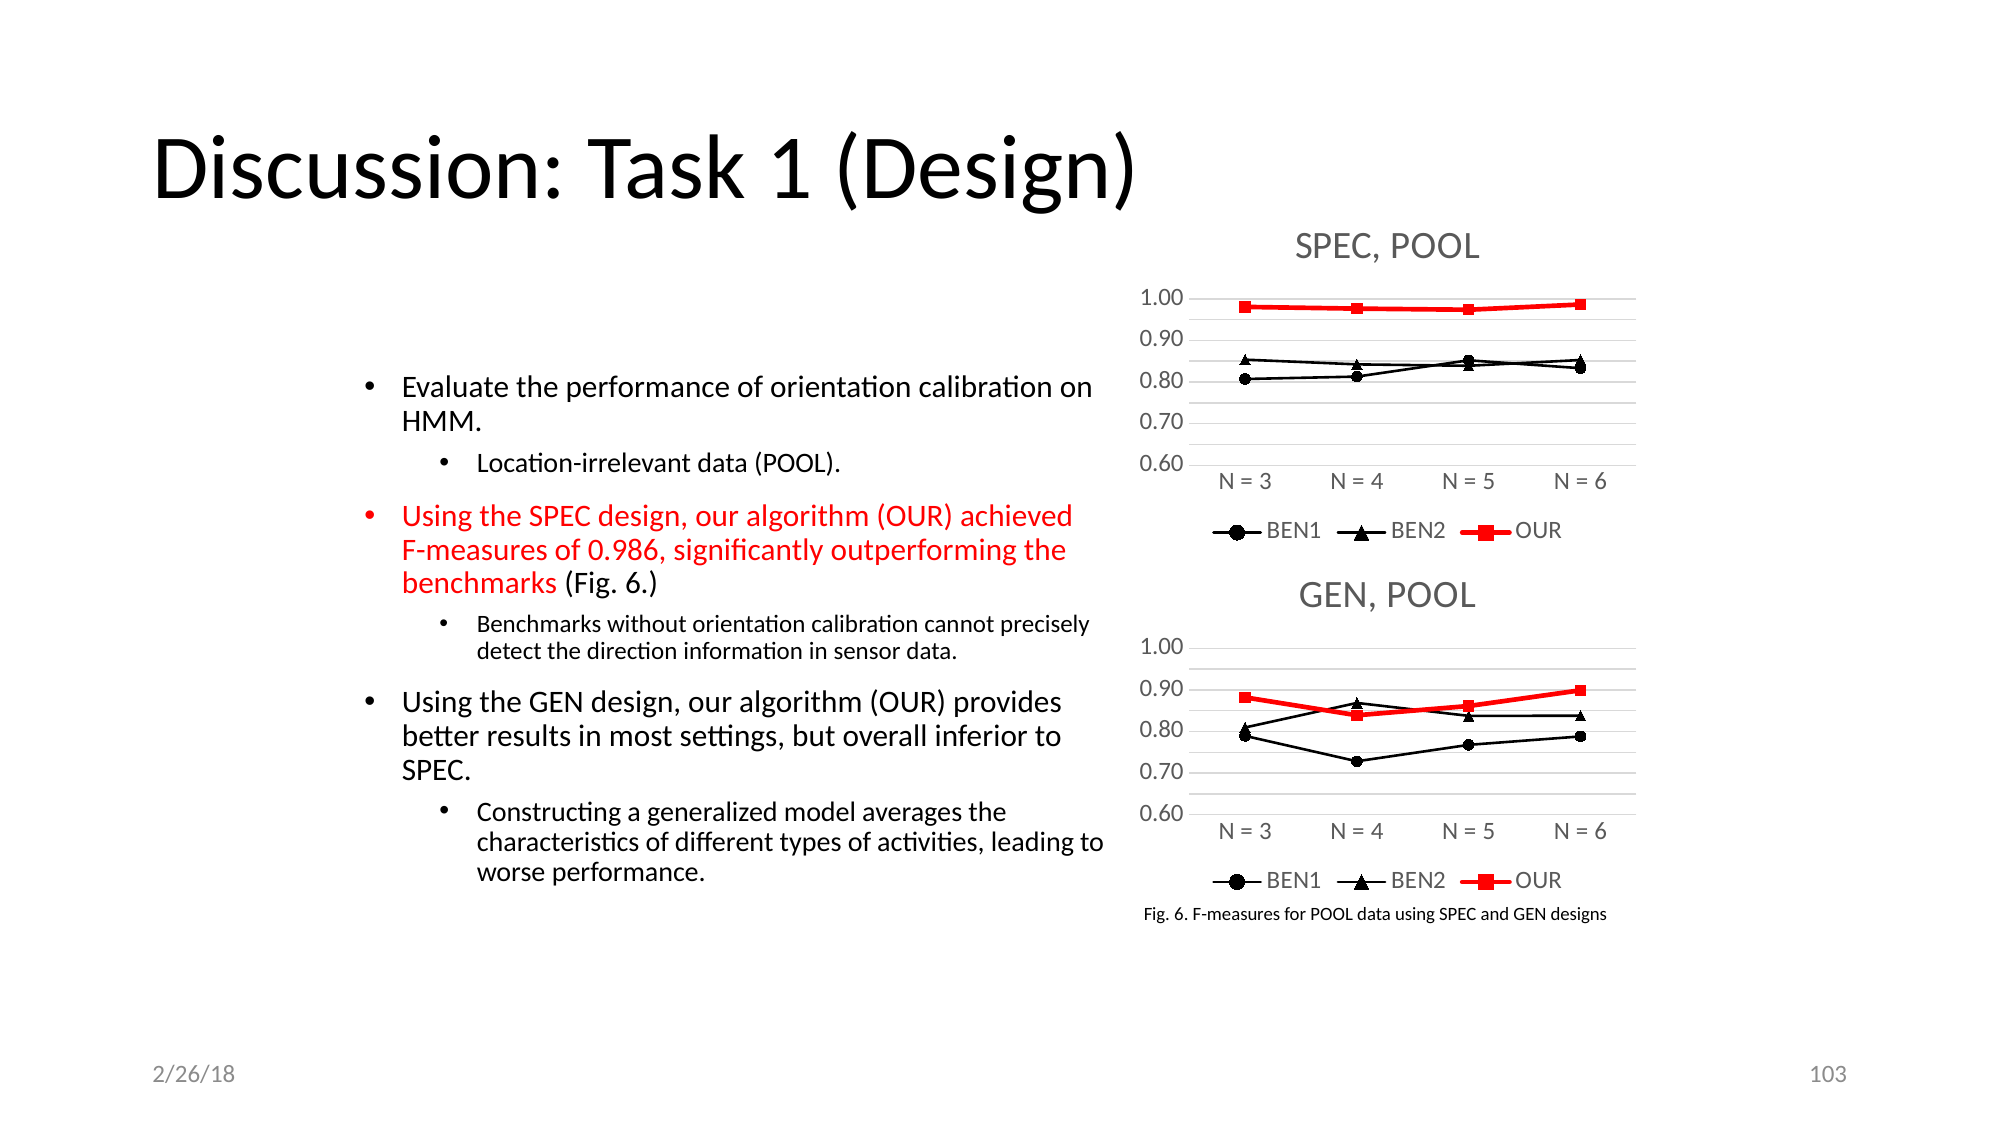

# Discussion: Task 1 (Design)

### Chart: SPEC, POOL

| Category | BEN1 | BEN2 | OUR |
|---|---|---|---|
| N = 3 | 0.807127186300201 | 0.85376111371081 | 0.980423211462954 |
| N = 4 | 0.812869050346699 | 0.842444078440666 | 0.976300527474779 |
| N = 5 | 0.852122351309173 | 0.839024892094838 | 0.973597986852917 |
| N = 6 | 0.833215130023641 | 0.852951974411166 | 0.986118764893779 |
Evaluate the performance of orientation calibration on HMM.
Location-irrelevant data (POOL).
Using the SPEC design, our algorithm (OUR) achieved F-measures of 0.986, significantly outperforming the benchmarks (Fig. 6.)
Benchmarks without orientation calibration cannot precisely detect the direction information in sensor data.
Using the GEN design, our algorithm (OUR) provides better results in most settings, but overall inferior to SPEC.
Constructing a generalized model averages the characteristics of different types of activities, leading to worse performance.

### Chart: GEN, POOL

| Category | BEN1 | BEN2 | OUR |
|---|---|---|---|
| N = 3 | 0.789421200224341 | 0.809590678219301 | 0.88218198077353 |
| N = 4 | 0.728378553810204 | 0.868775406913211 | 0.839141309495619 |
| N = 5 | 0.767851147174035 | 0.837742894642644 | 0.861340026696071 |
| N = 6 | 0.788129107924162 | 0.838004524348137 | 0.89916271881232 |
Fig. 6. F-measures for POOL data using SPEC and GEN designs
2/26/18
103